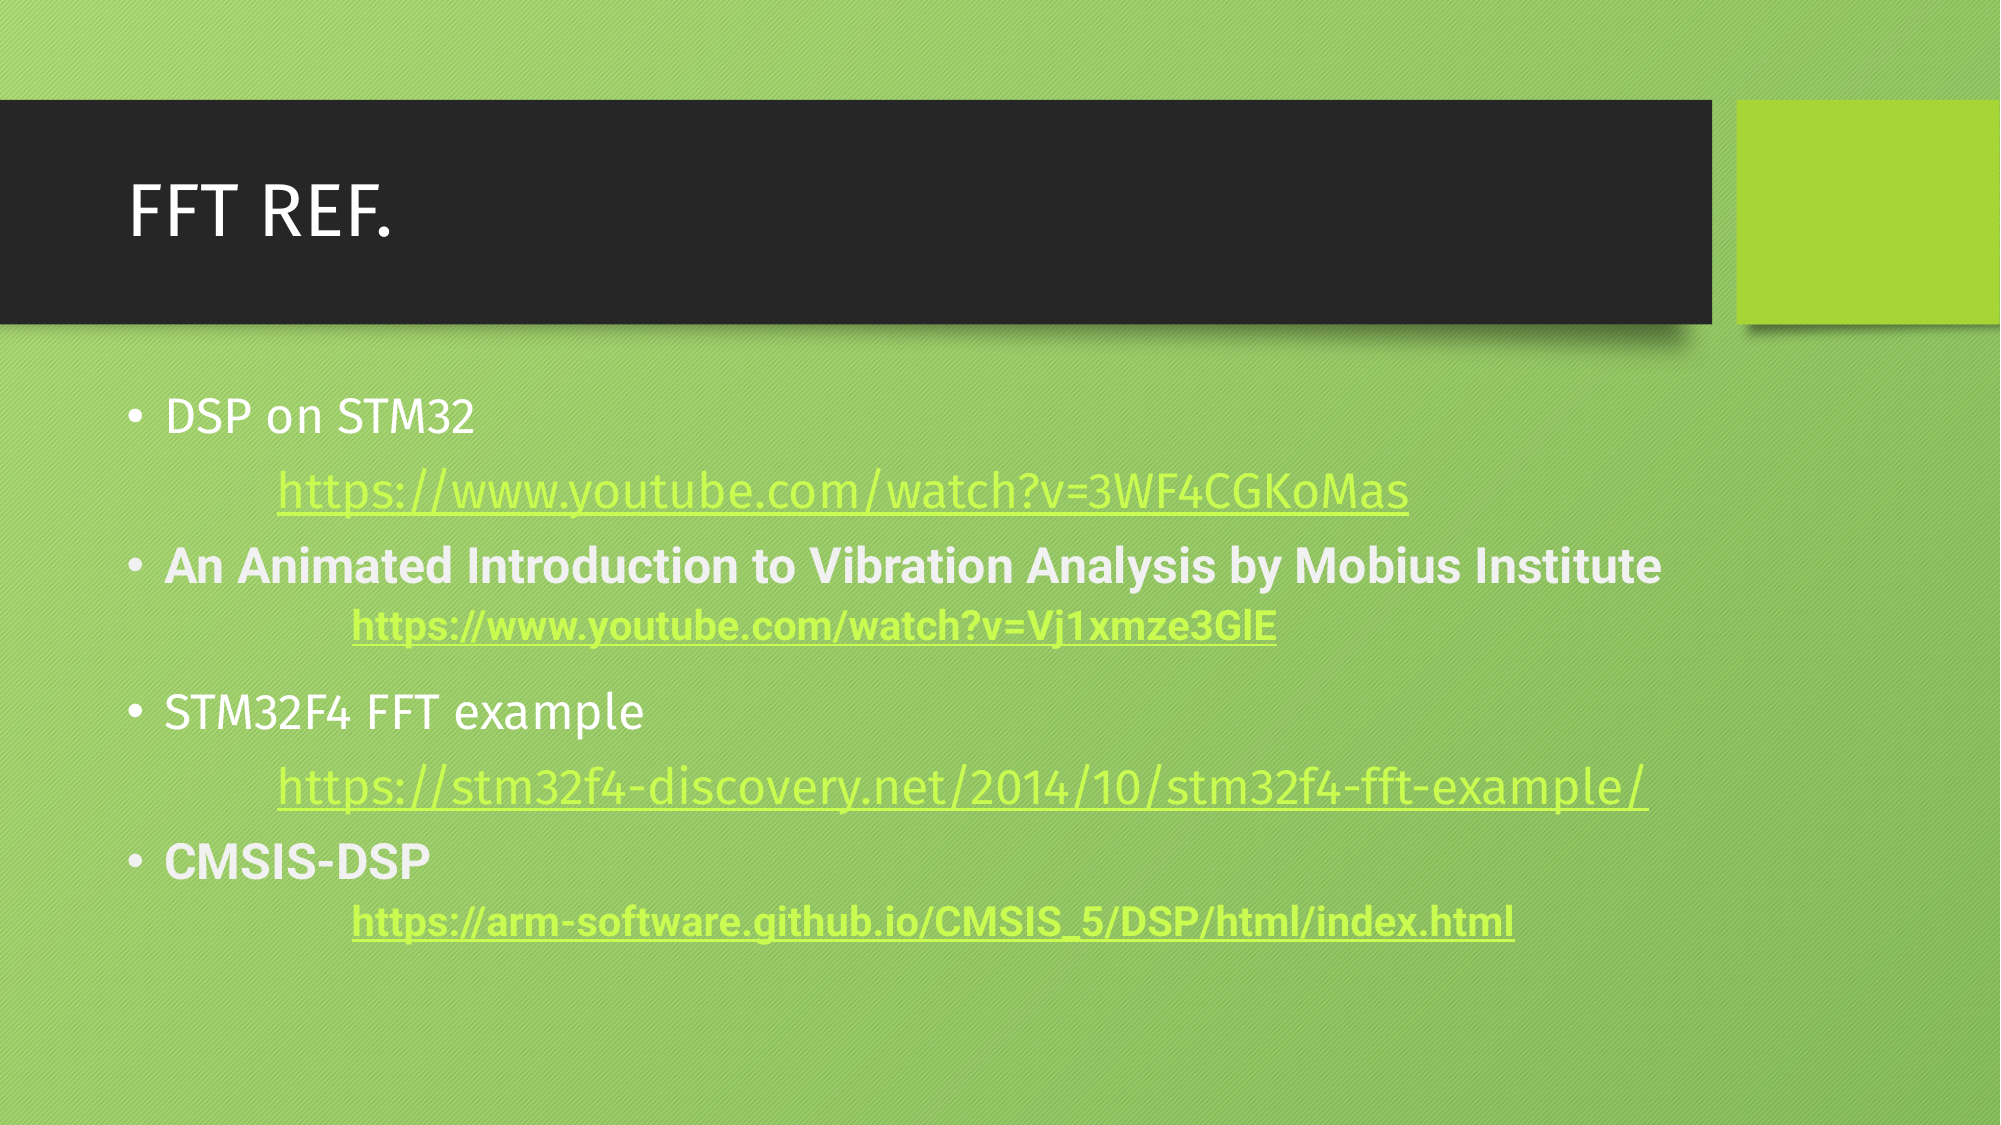

# FFT REF.
DSP on STM32
	https://www.youtube.com/watch?v=3WF4CGKoMas
An Animated Introduction to Vibration Analysis by Mobius Institute
	https://www.youtube.com/watch?v=Vj1xmze3GlE
STM32F4 FFT example
	https://stm32f4-discovery.net/2014/10/stm32f4-fft-example/
CMSIS-DSP
	https://arm-software.github.io/CMSIS_5/DSP/html/index.html